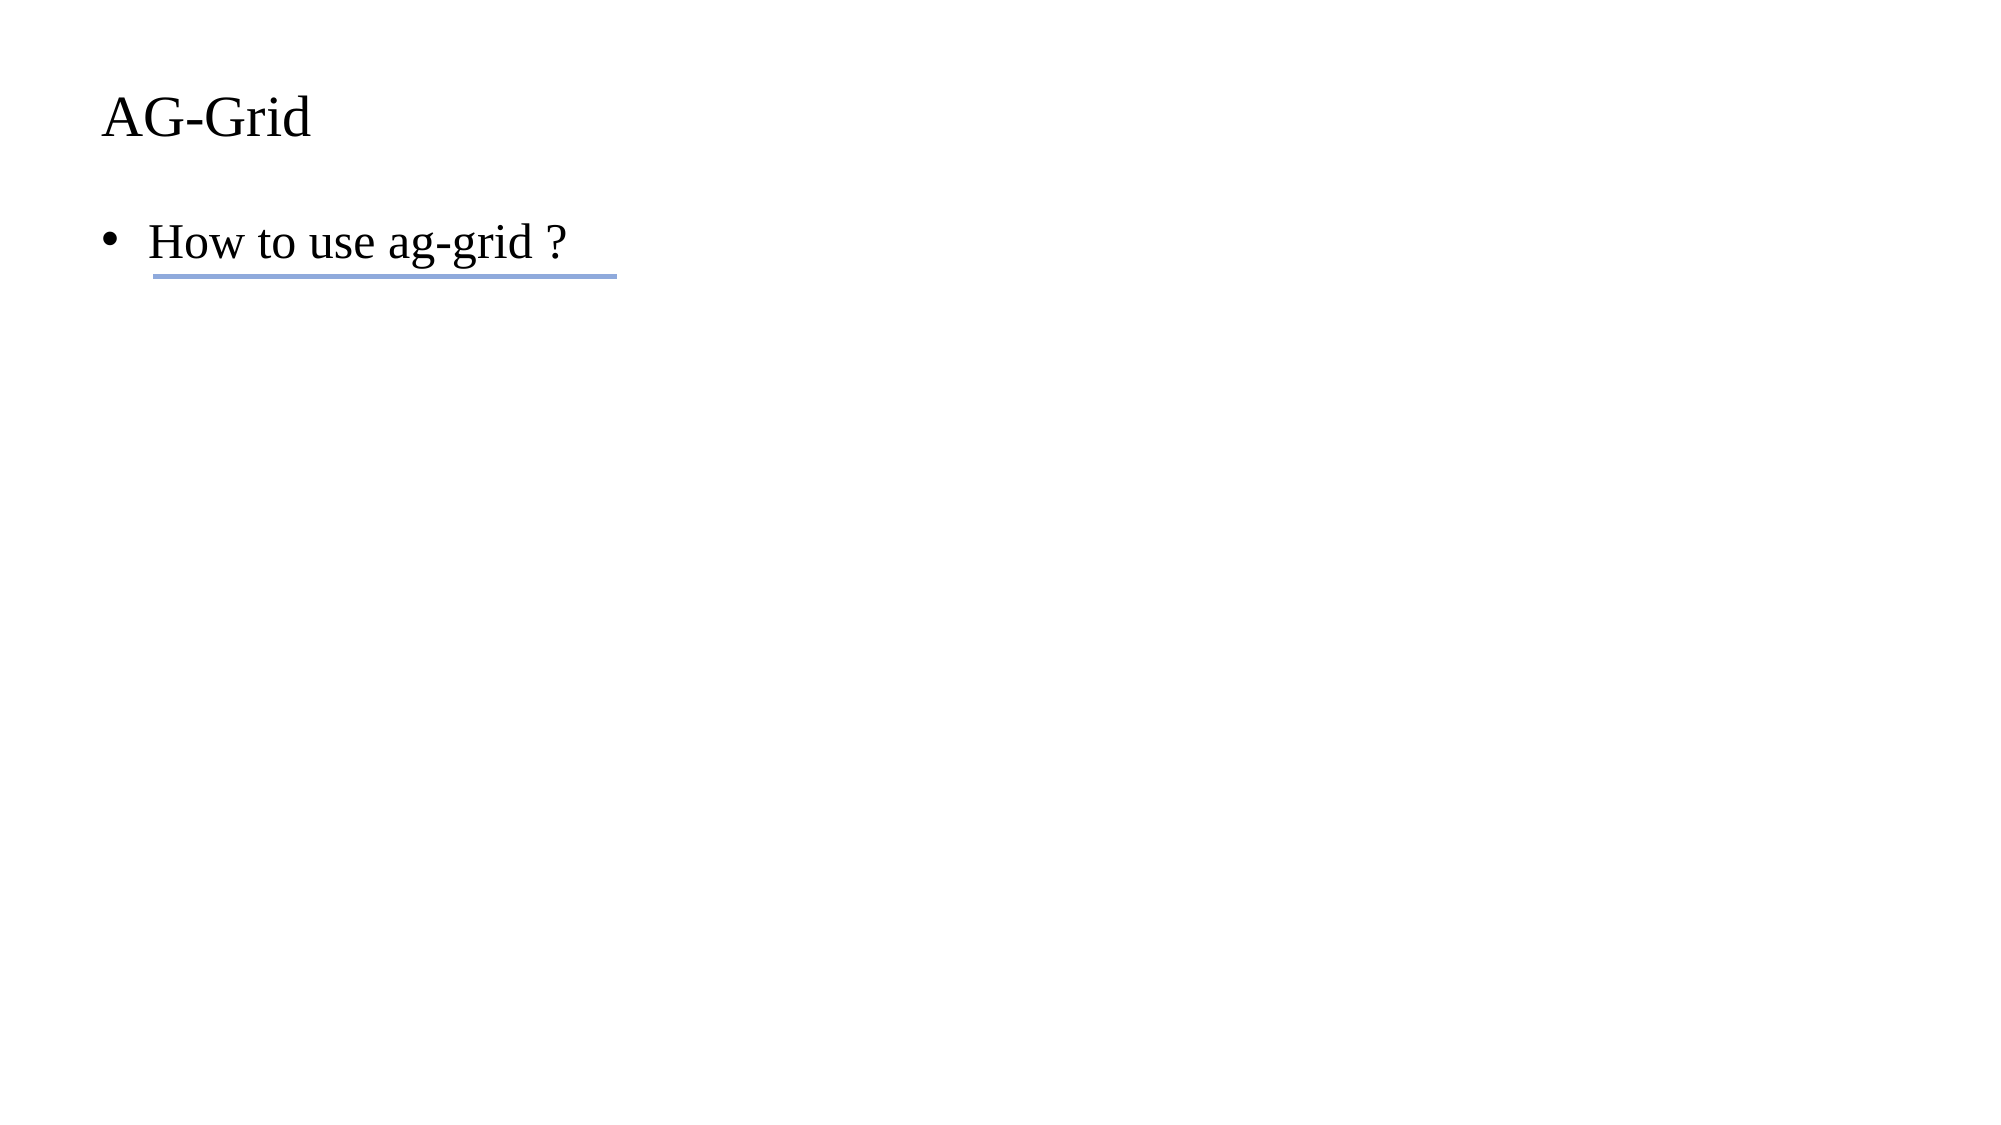

# AG-Grid
How to use ag-grid ?